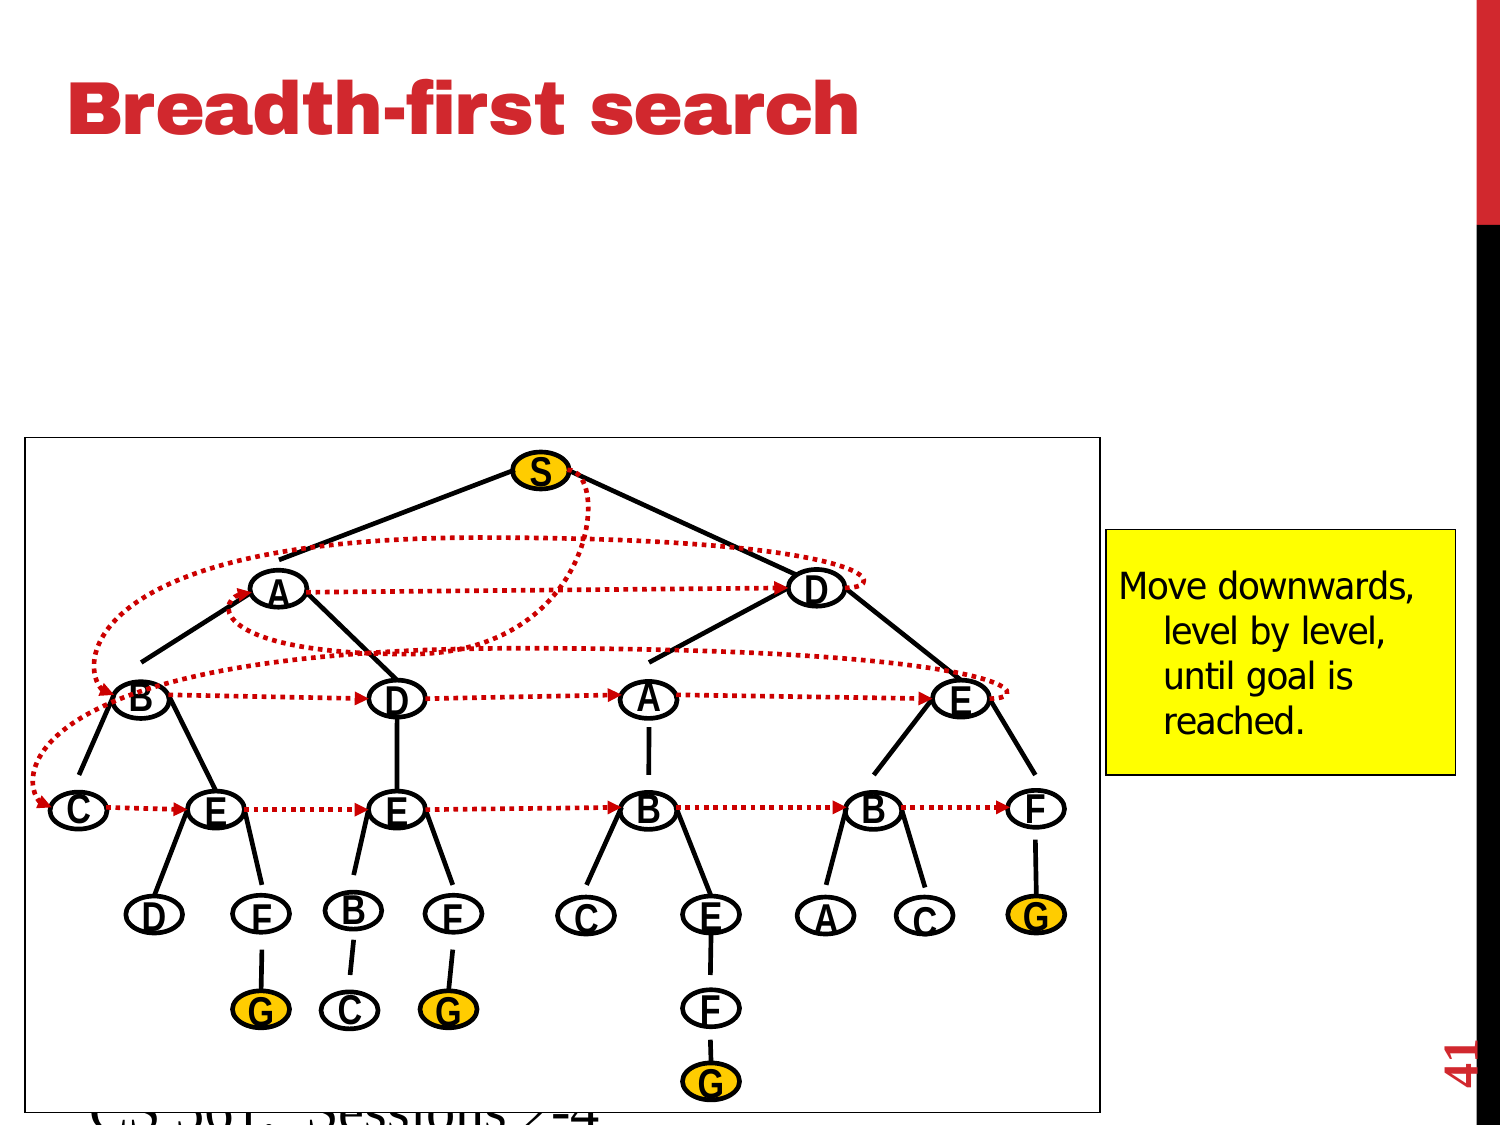

# Breadth-first search

S

A
D

B
A
D
E

C
B
B
F

E
E

B
F
F
C
A
C

D
E
G

C
F

G
G

G

 Move downwards, level by level, until goal is reached.
41
CS 561,  Sessions 2-4